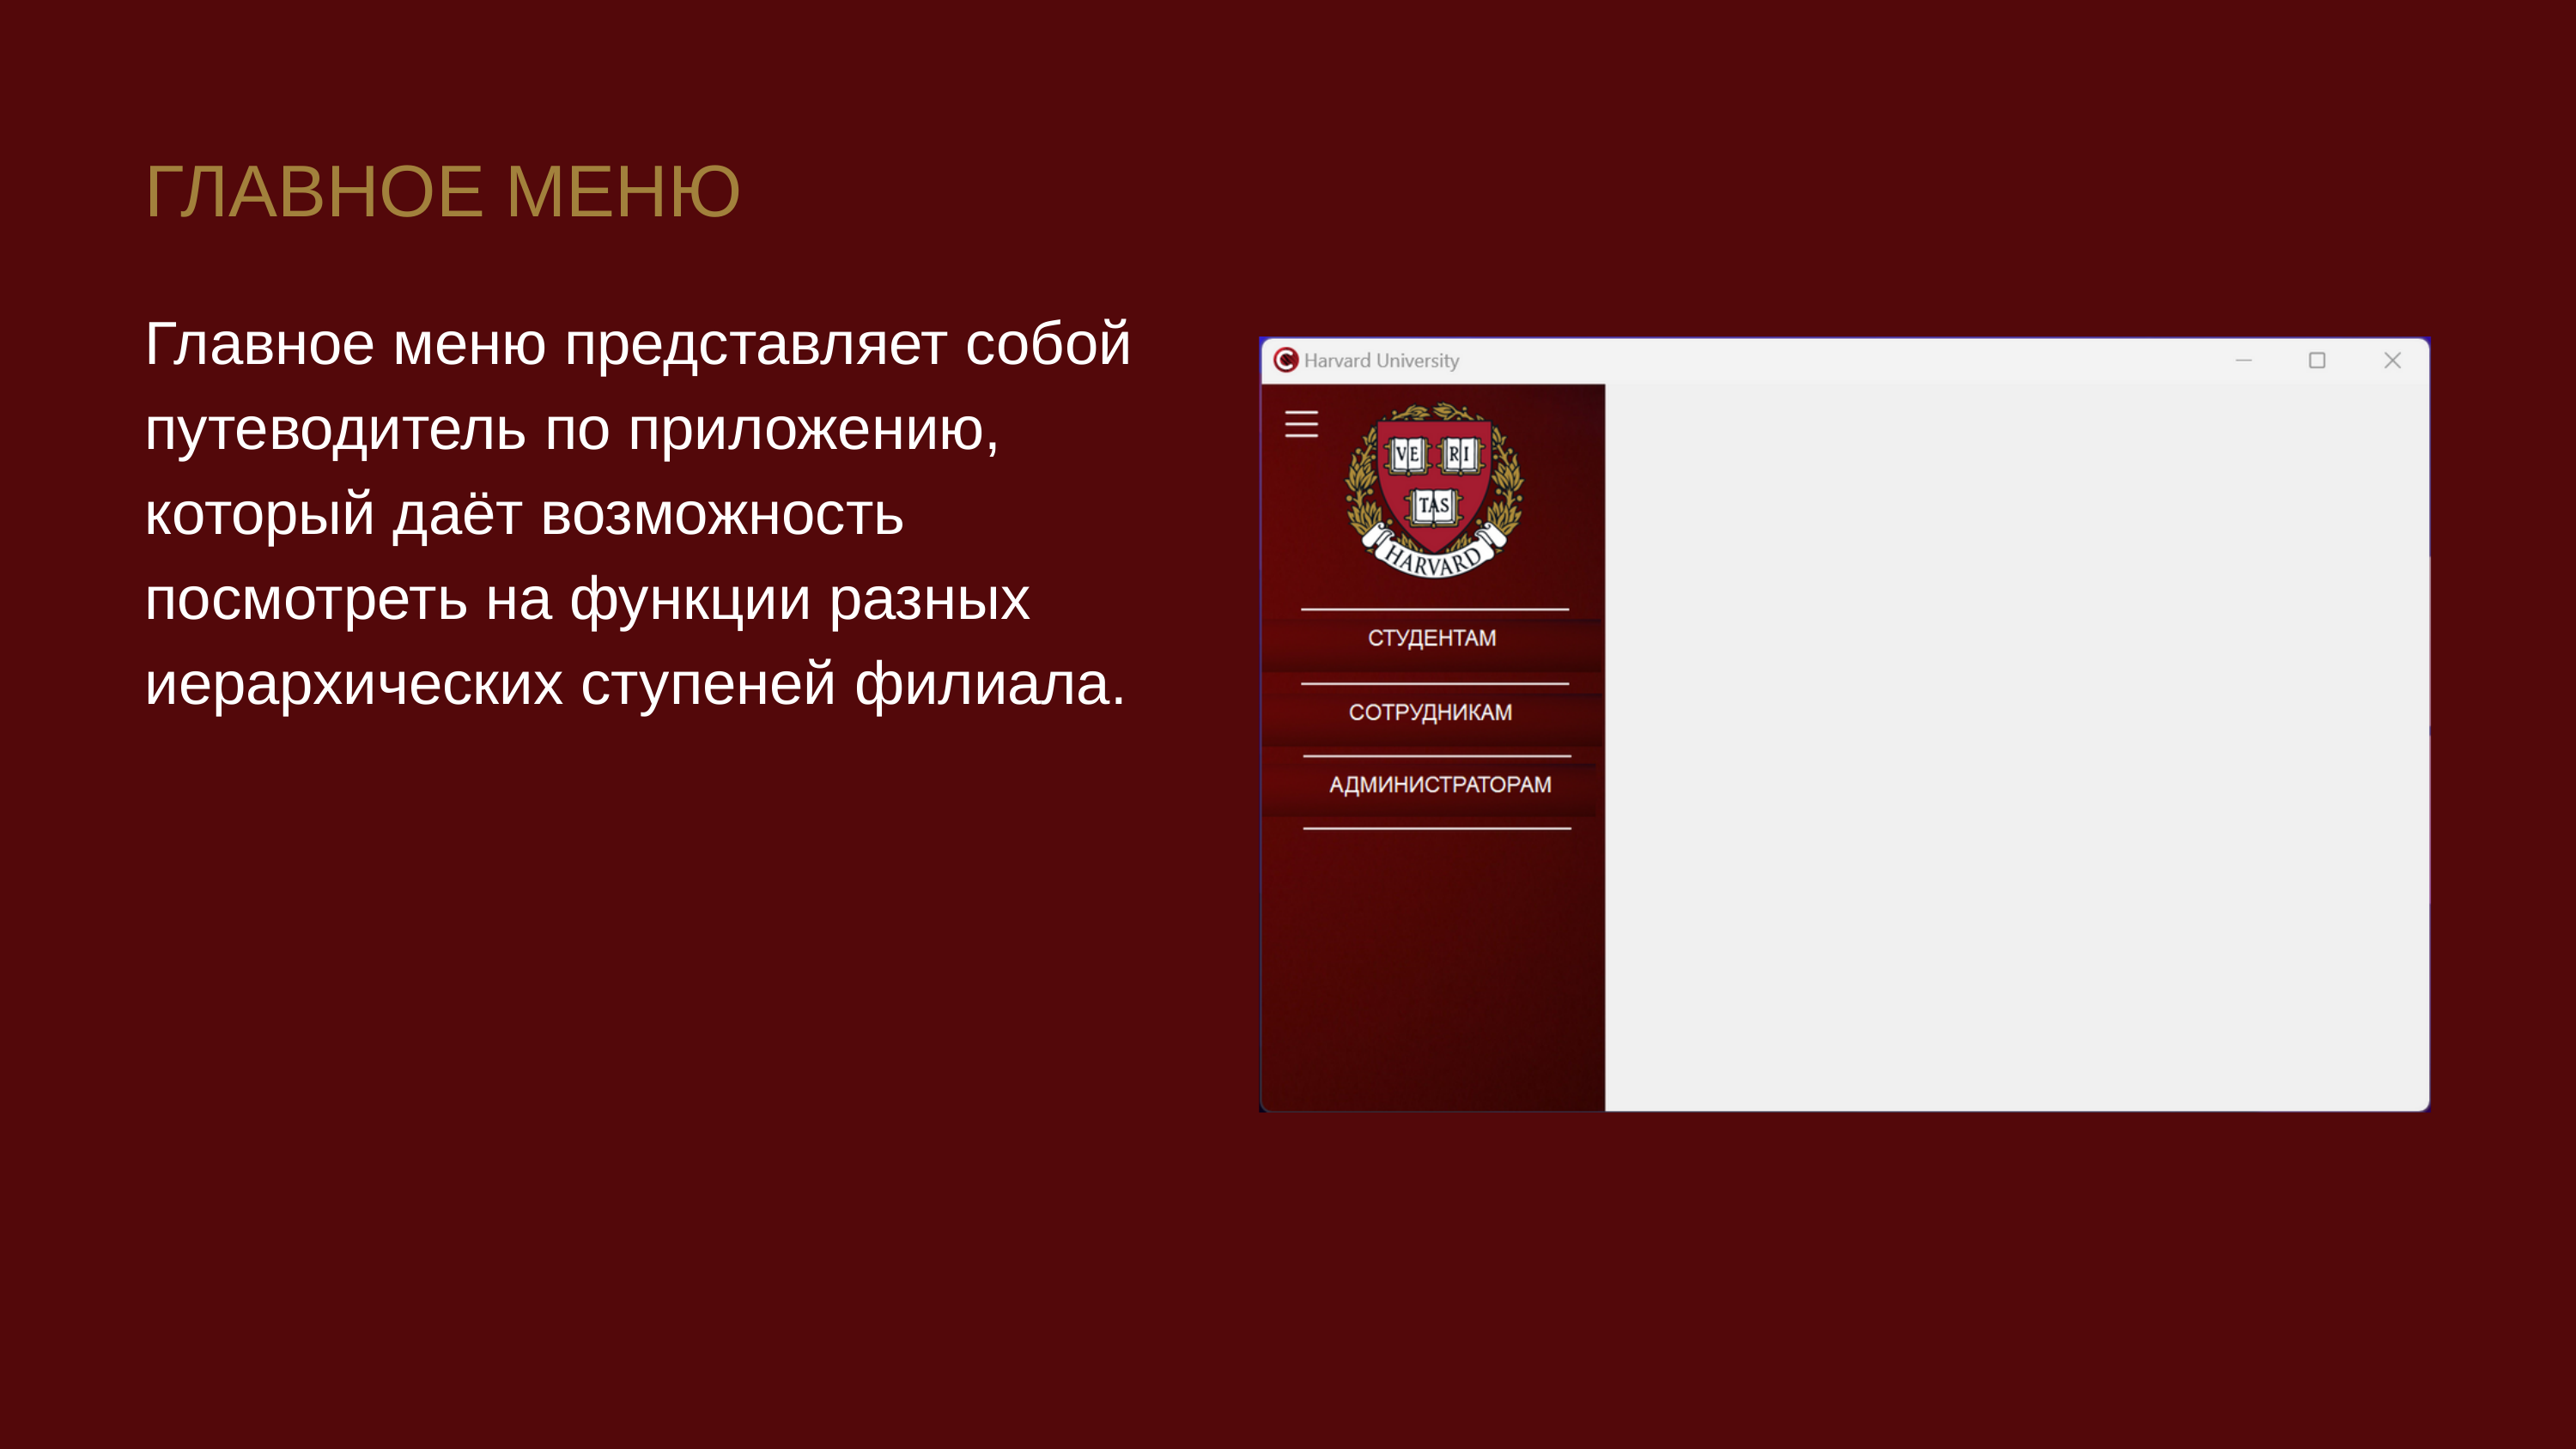

ГЛАВНОЕ МЕНЮ
Главное меню представляет собой путеводитель по приложению, который даёт возможность посмотреть на функции разных иерархических ступеней филиала.